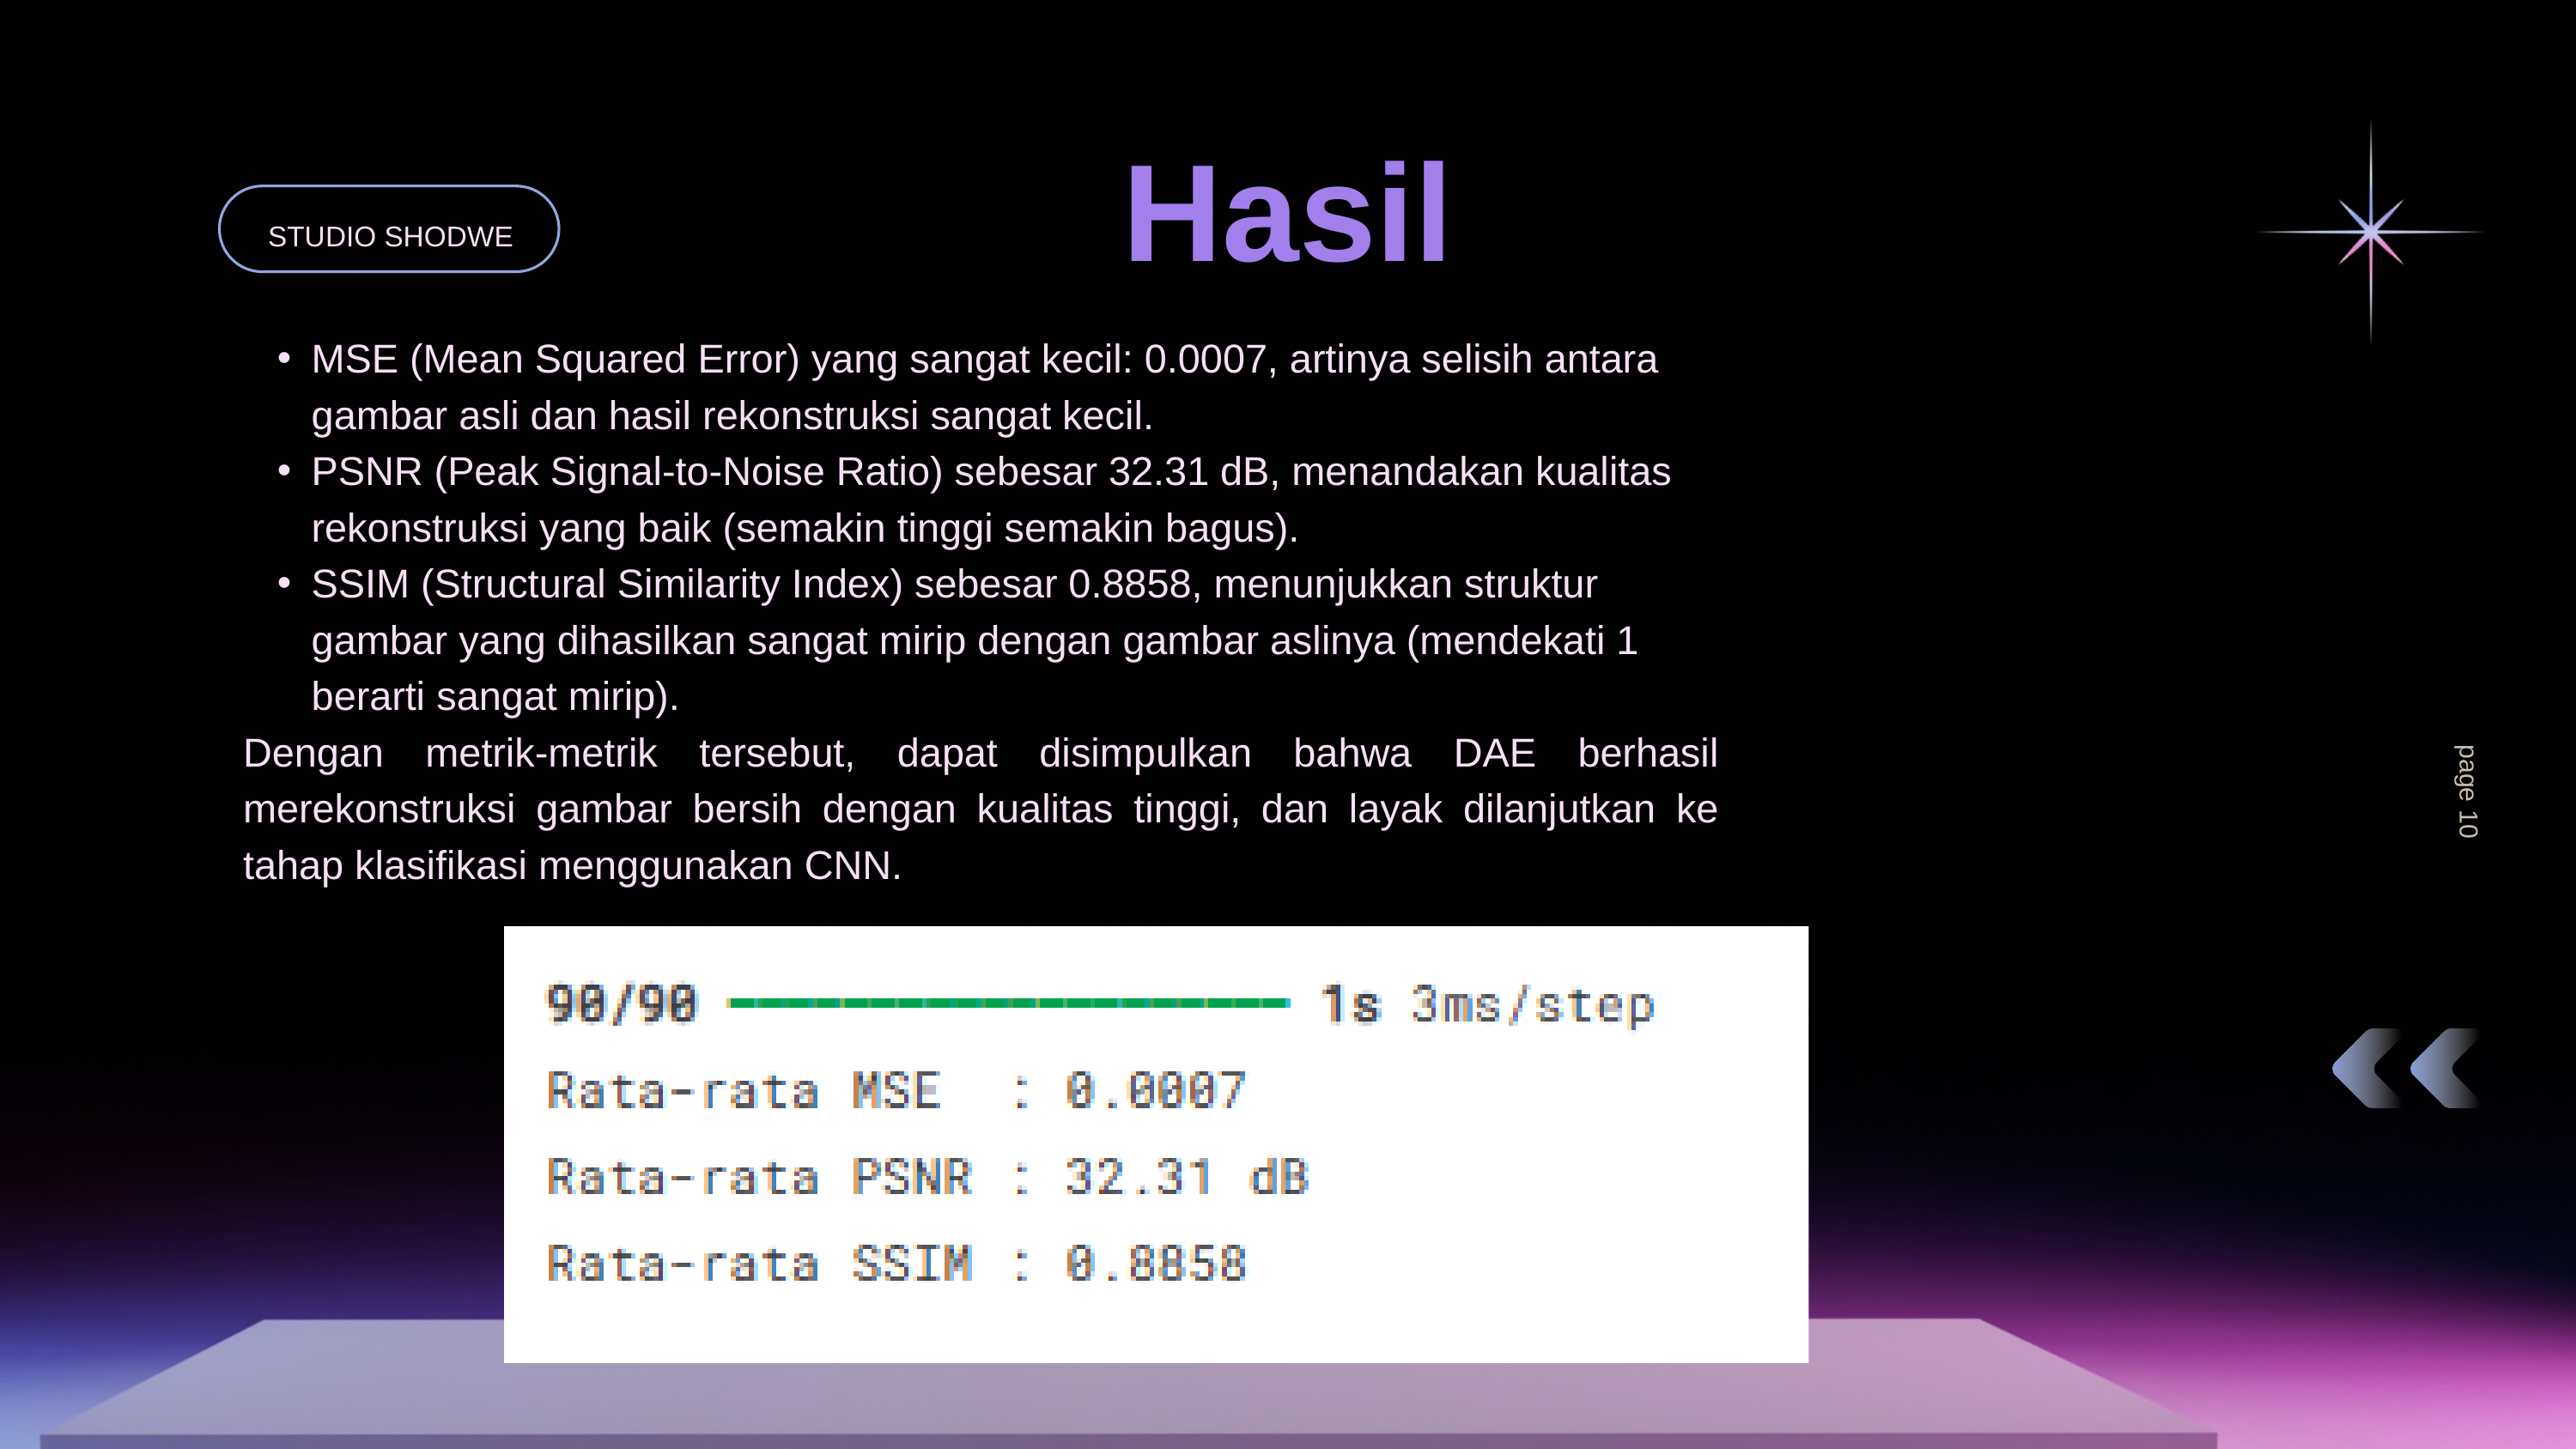

Hasil

STUDIO SHODWE
MSE (Mean Squared Error) yang sangat kecil: 0.0007, artinya selisih antara gambar asli dan hasil rekonstruksi sangat kecil.
PSNR (Peak Signal-to-Noise Ratio) sebesar 32.31 dB, menandakan kualitas rekonstruksi yang baik (semakin tinggi semakin bagus).
SSIM (Structural Similarity Index) sebesar 0.8858, menunjukkan struktur gambar yang dihasilkan sangat mirip dengan gambar aslinya (mendekati 1 berarti sangat mirip).
Dengan metrik-metrik tersebut, dapat disimpulkan bahwa DAE berhasil merekonstruksi gambar bersih dengan kualitas tinggi, dan layak dilanjutkan ke tahap klasifikasi menggunakan CNN.

page 10